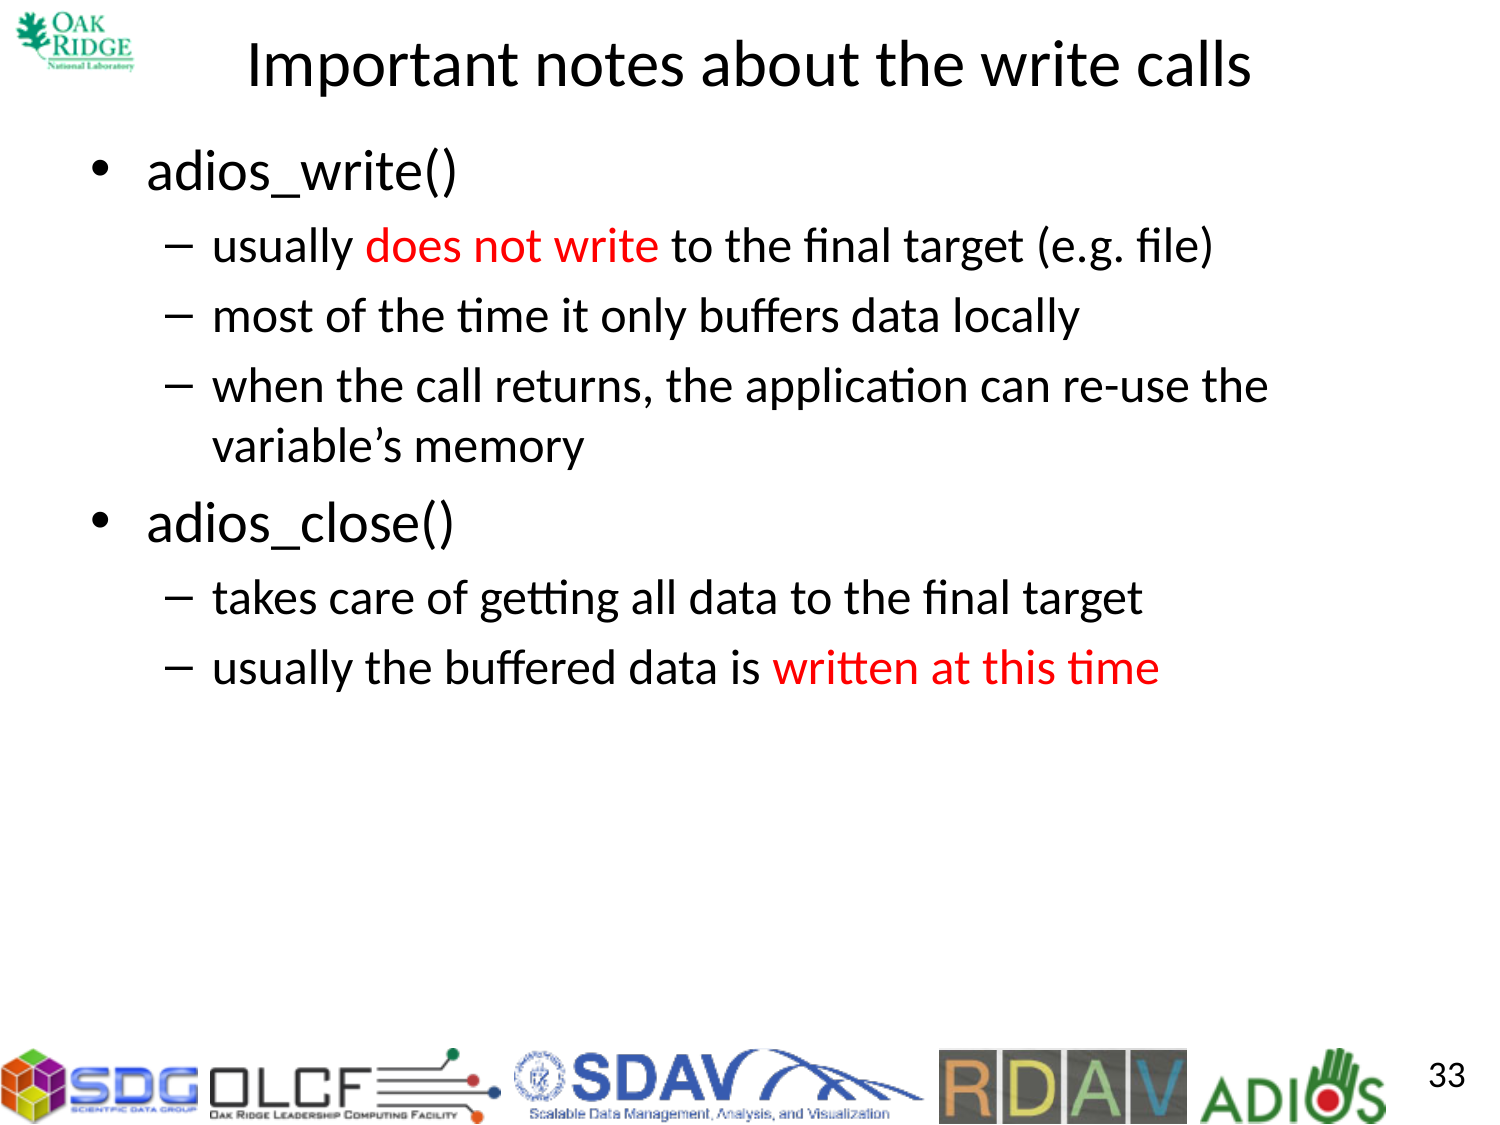

# Important notes about the write calls
adios_write()
usually does not write to the final target (e.g. file)
most of the time it only buffers data locally
when the call returns, the application can re-use the variable’s memory
adios_close()
takes care of getting all data to the final target
usually the buffered data is written at this time

33